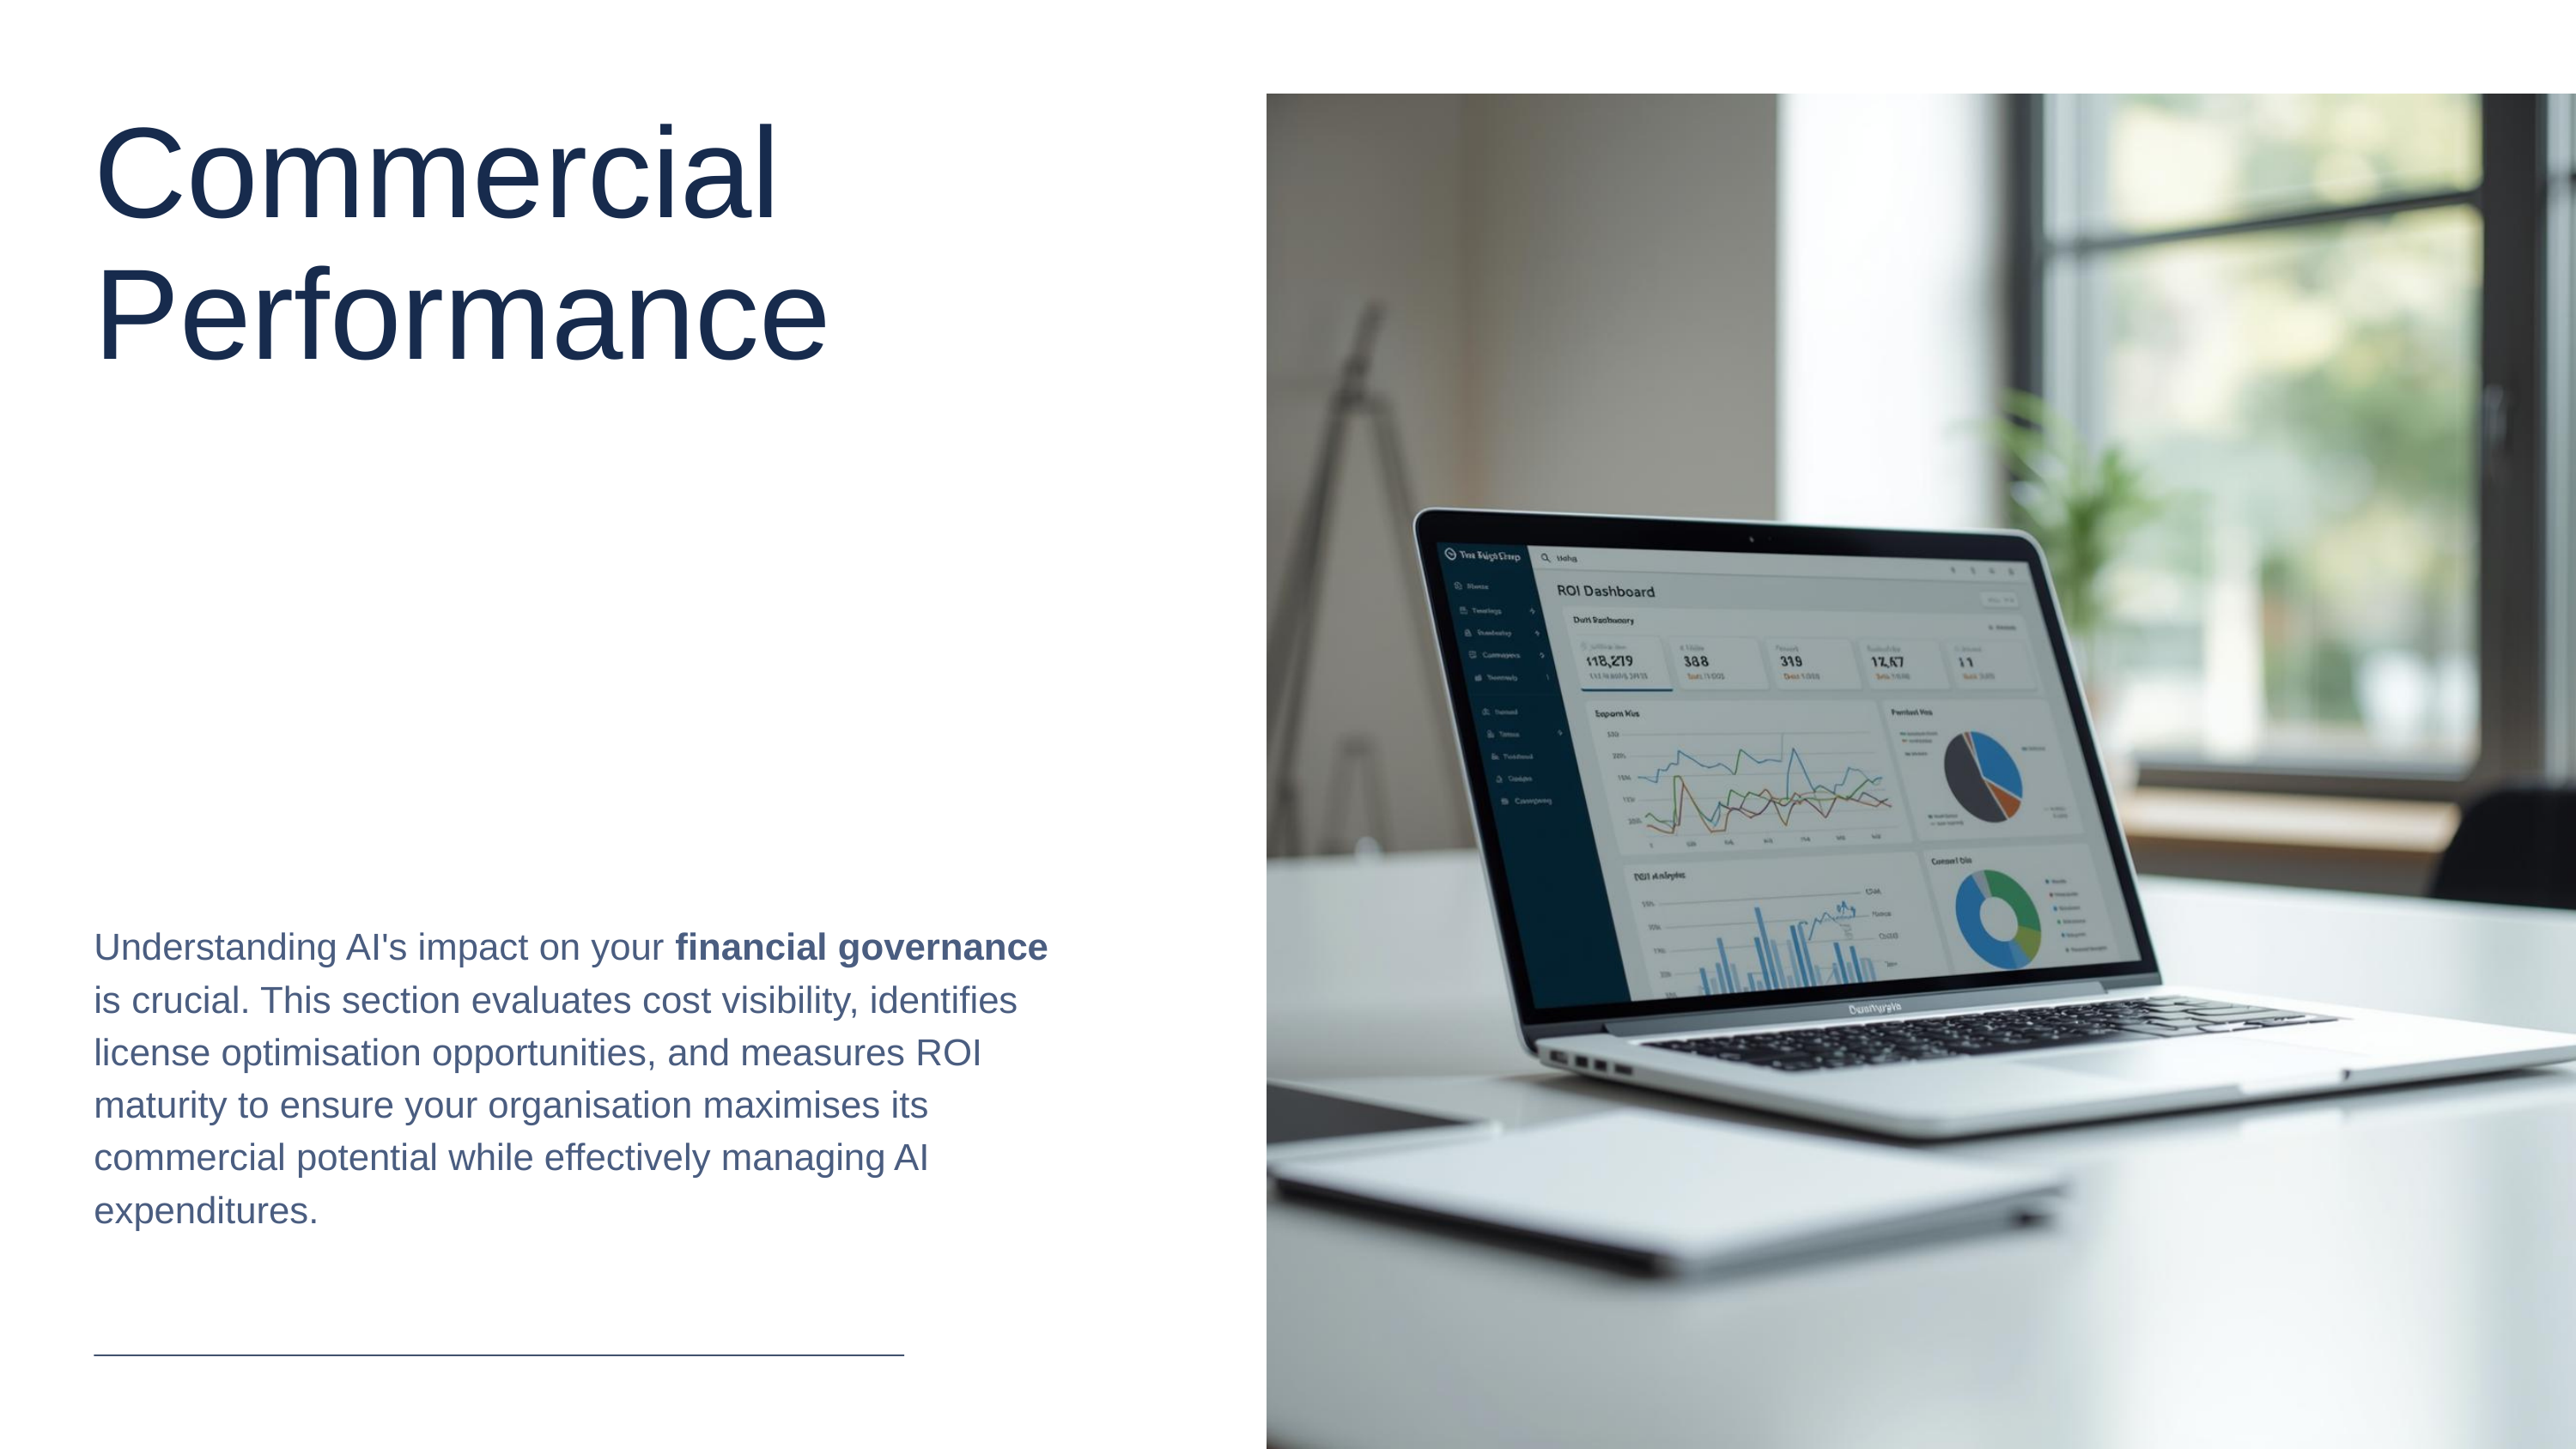

Commercial Performance
Understanding AI's impact on your financial governance is crucial. This section evaluates cost visibility, identifies license optimisation opportunities, and measures ROI maturity to ensure your organisation maximises its commercial potential while effectively managing AI expenditures.